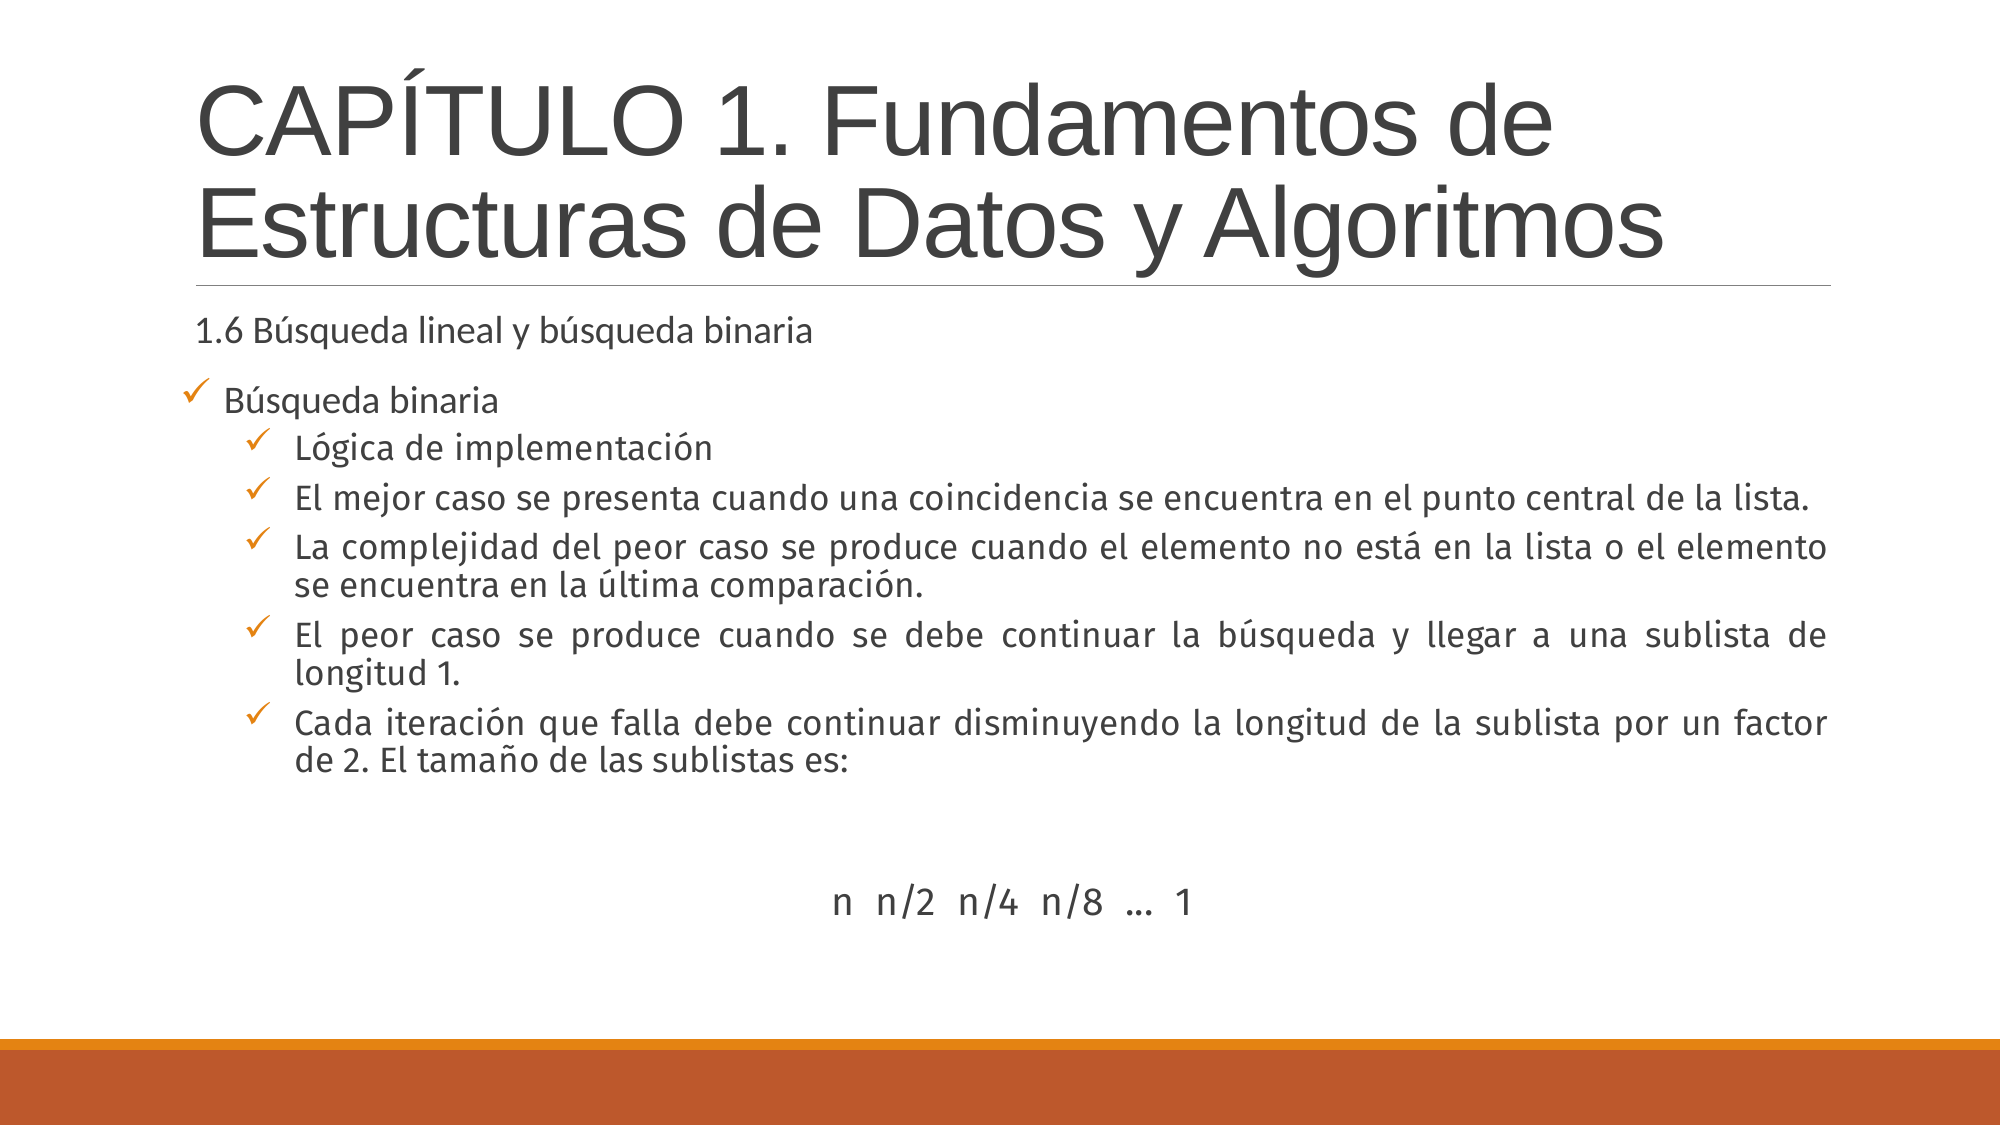

# CAPÍTULO 1. Fundamentos de Estructuras de Datos y Algoritmos
1.6 Búsqueda lineal y búsqueda binaria
Búsqueda binaria
Lógica de implementación
El mejor caso se presenta cuando una coincidencia se encuentra en el punto central de la lista.
La complejidad del peor caso se produce cuando el elemento no está en la lista o el elemento se encuentra en la última comparación.
El peor caso se produce cuando se debe continuar la búsqueda y llegar a una sublista de longitud 1.
Cada iteración que falla debe continuar disminuyendo la longitud de la sublista por un factor de 2. El tamaño de las sublistas es:

n  n/2  n/4  n/8  ...  1